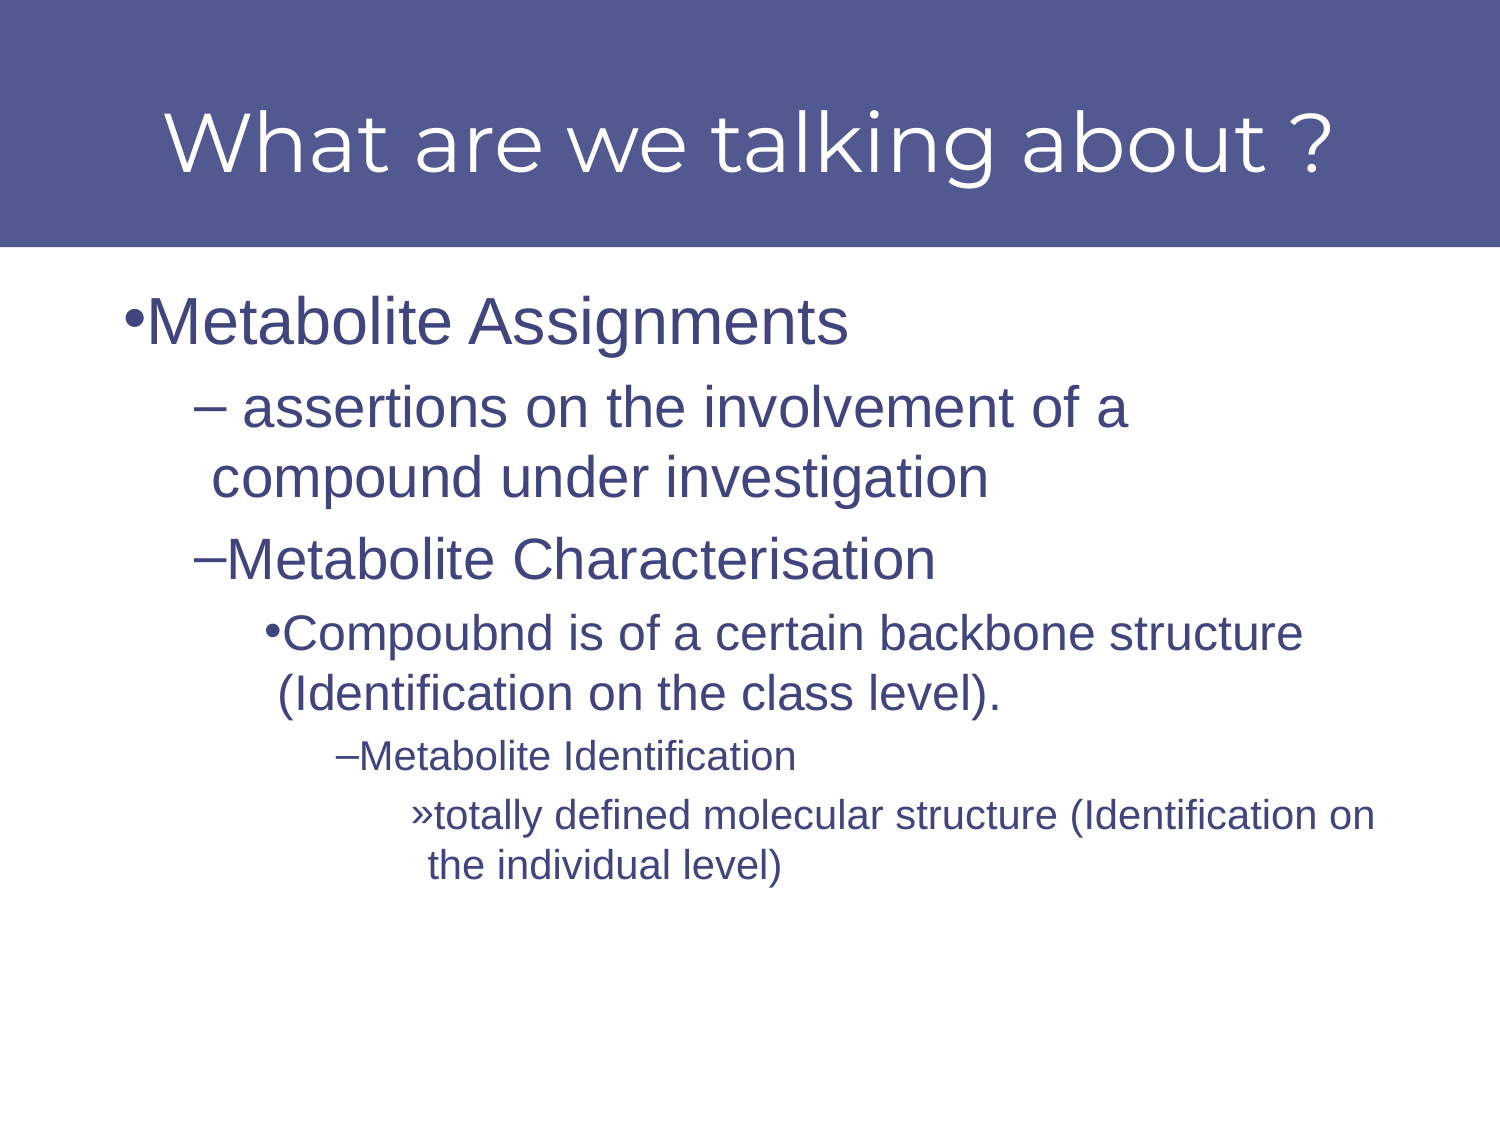

# What are we talking about ?
Metabolite Assignments
 assertions on the involvement of a compound under investigation
Metabolite Characterisation
Compoubnd is of a certain backbone structure (Identification on the class level).
Metabolite Identification
totally defined molecular structure (Identification on the individual level)